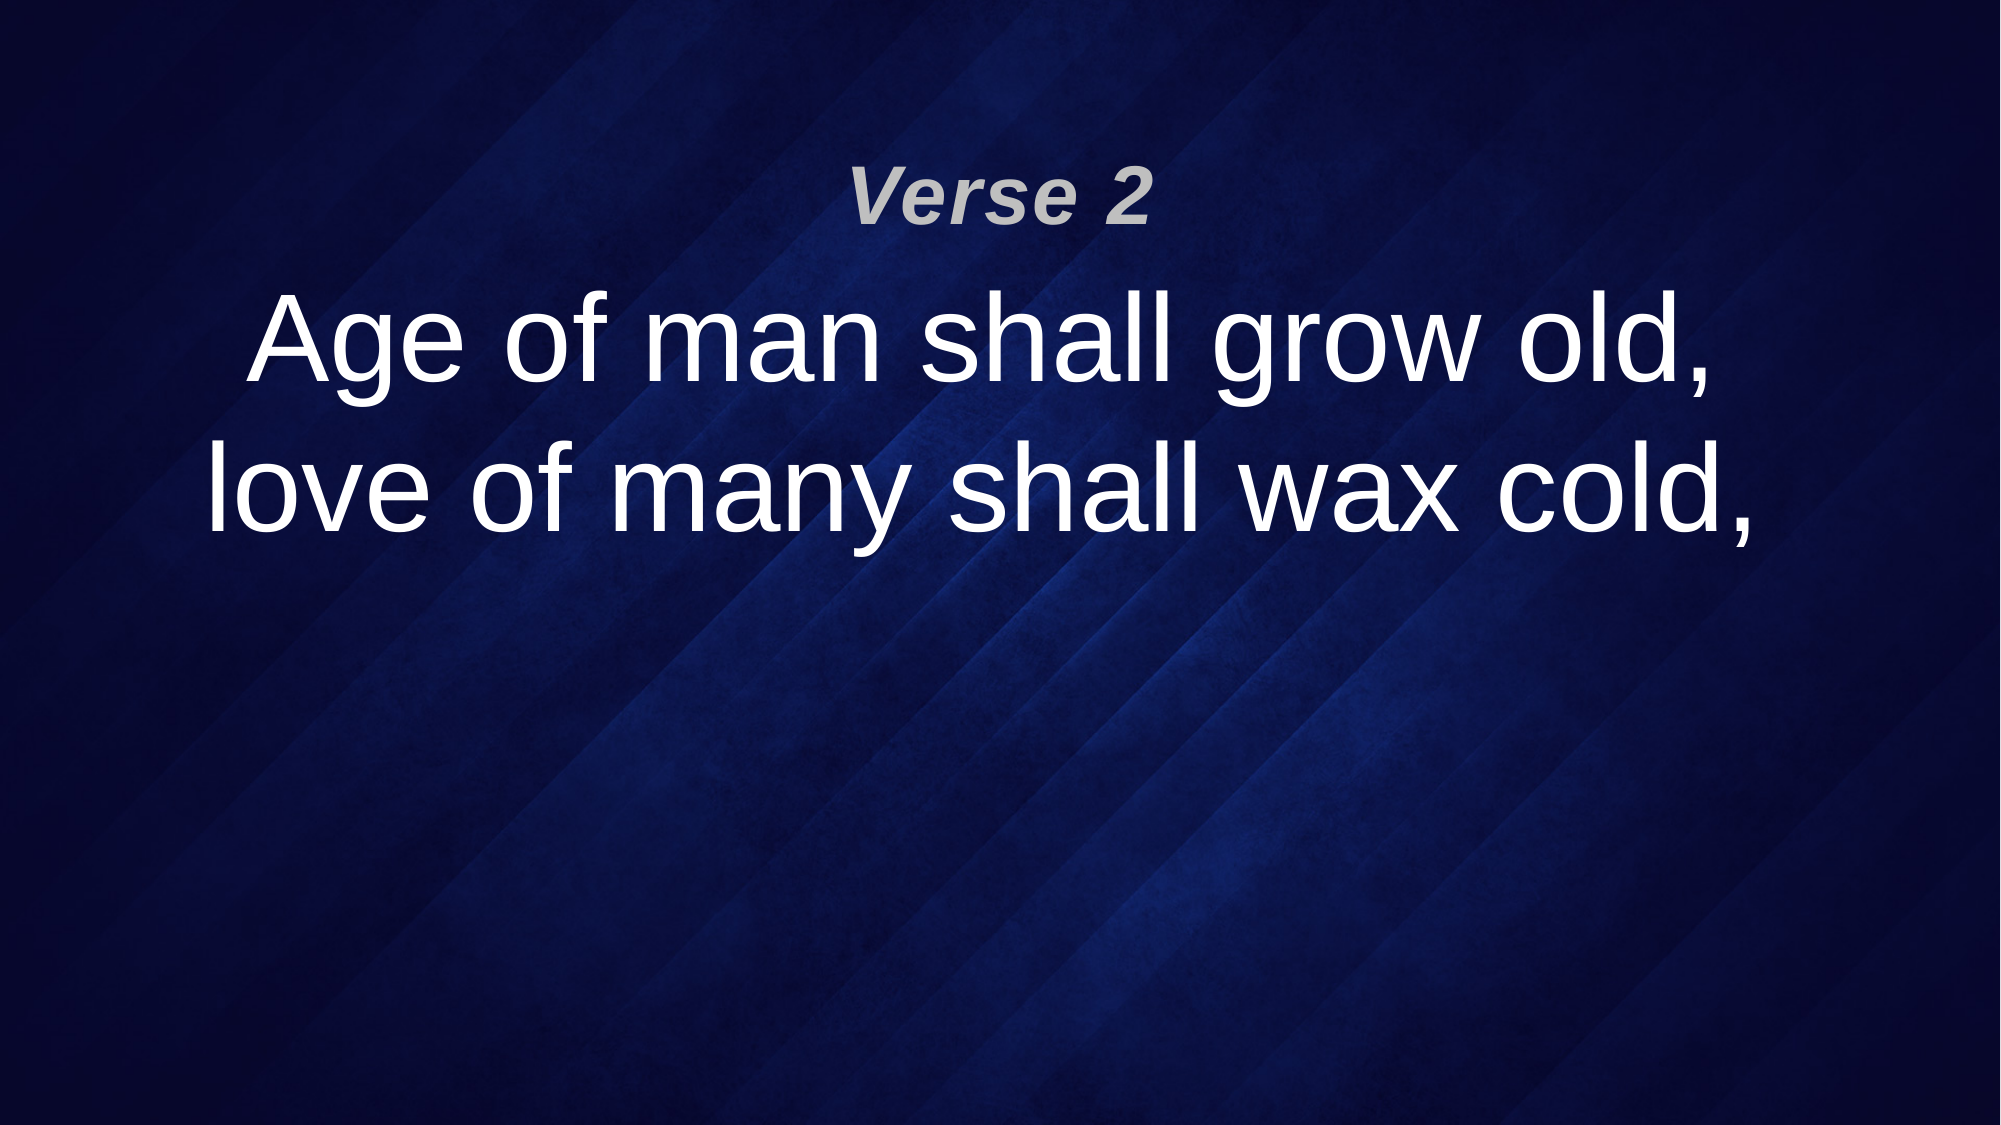

Verse 2
# Age of man shall grow old, love of many shall wax cold,